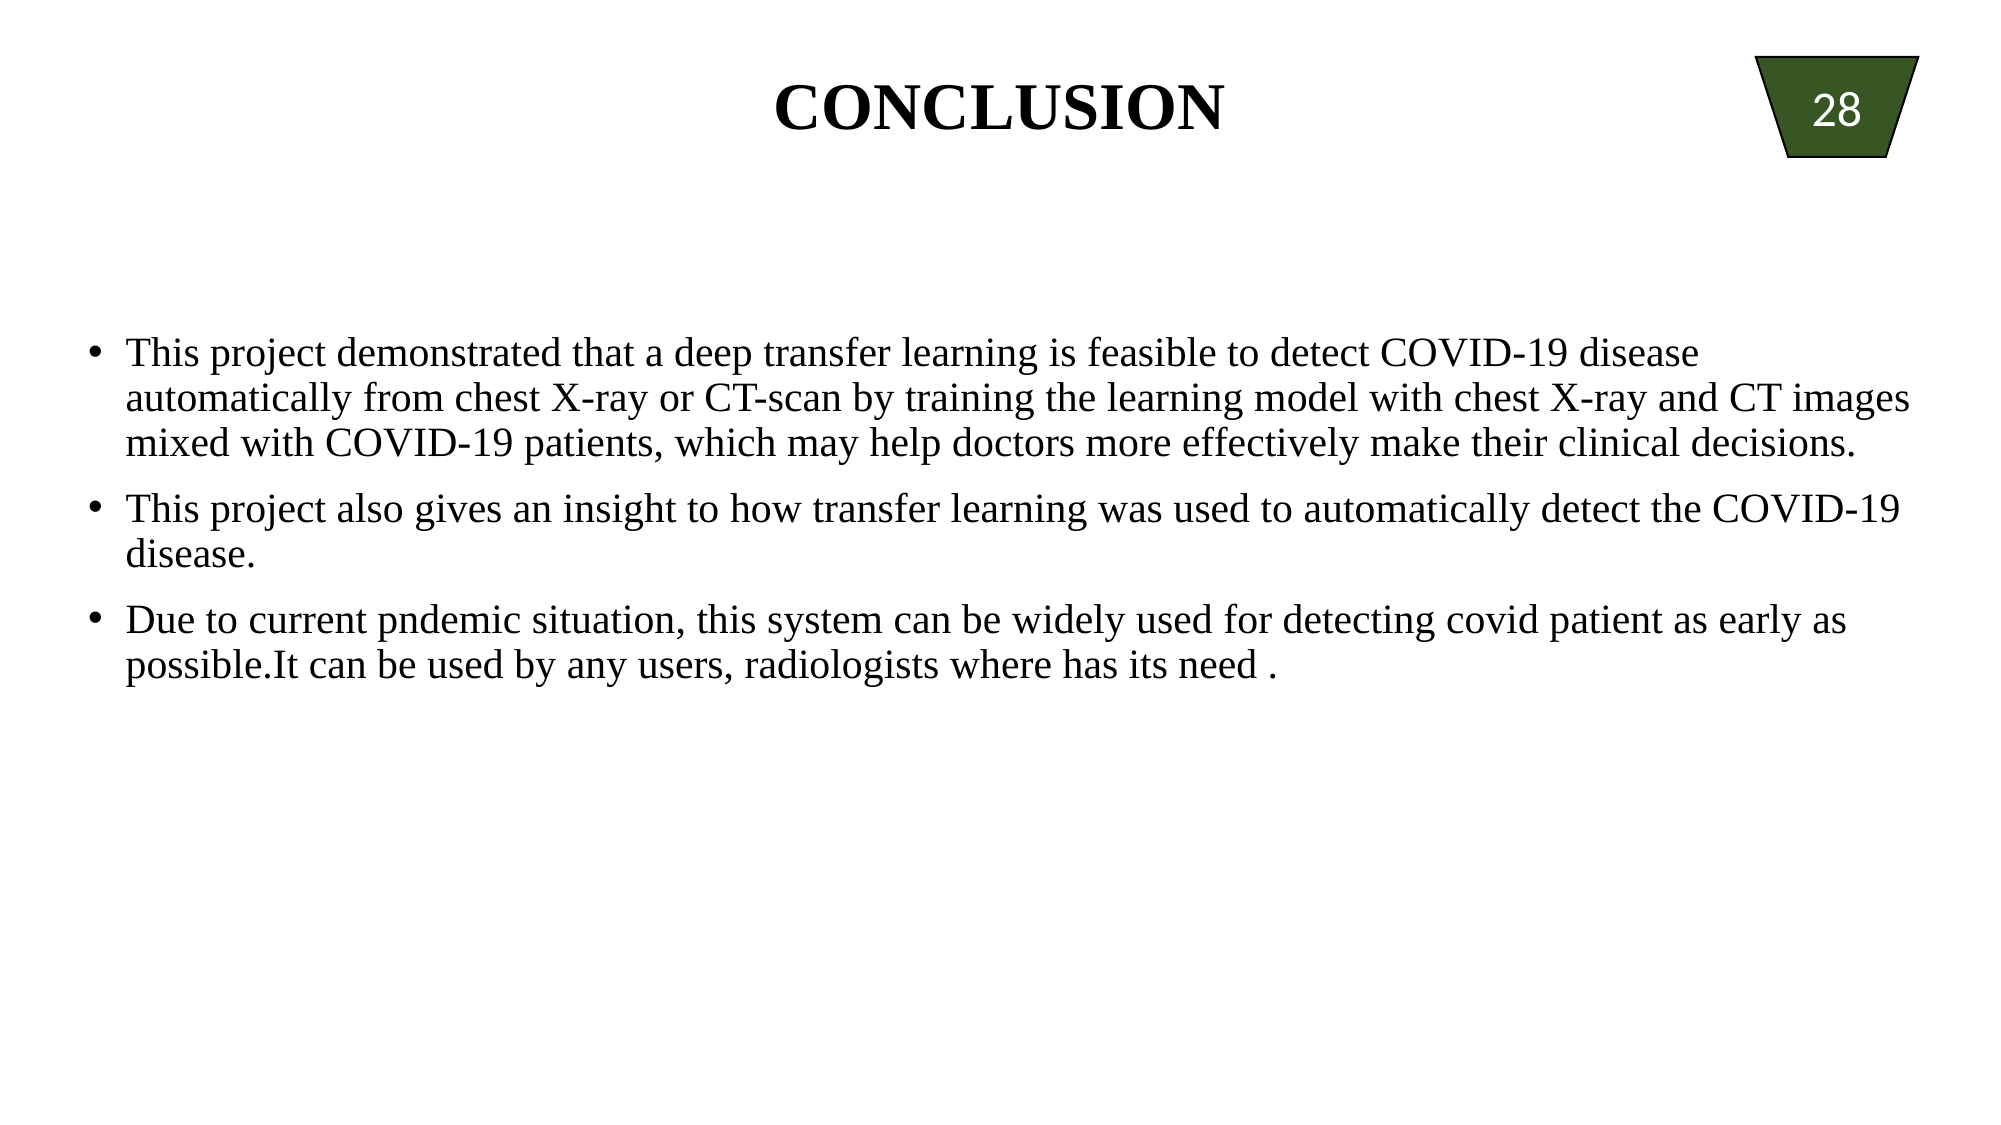

28
# CONCLUSION

This project demonstrated that a deep transfer learning is feasible to detect COVID-19 disease automatically from chest X-ray or CT-scan by training the learning model with chest X-ray and CT images mixed with COVID-19 patients, which may help doctors more effectively make their clinical decisions.
This project also gives an insight to how transfer learning was used to automatically detect the COVID-19 disease.
Due to current pndemic situation, this system can be widely used for detecting covid patient as early as possible.It can be used by any users, radiologists where has its need .